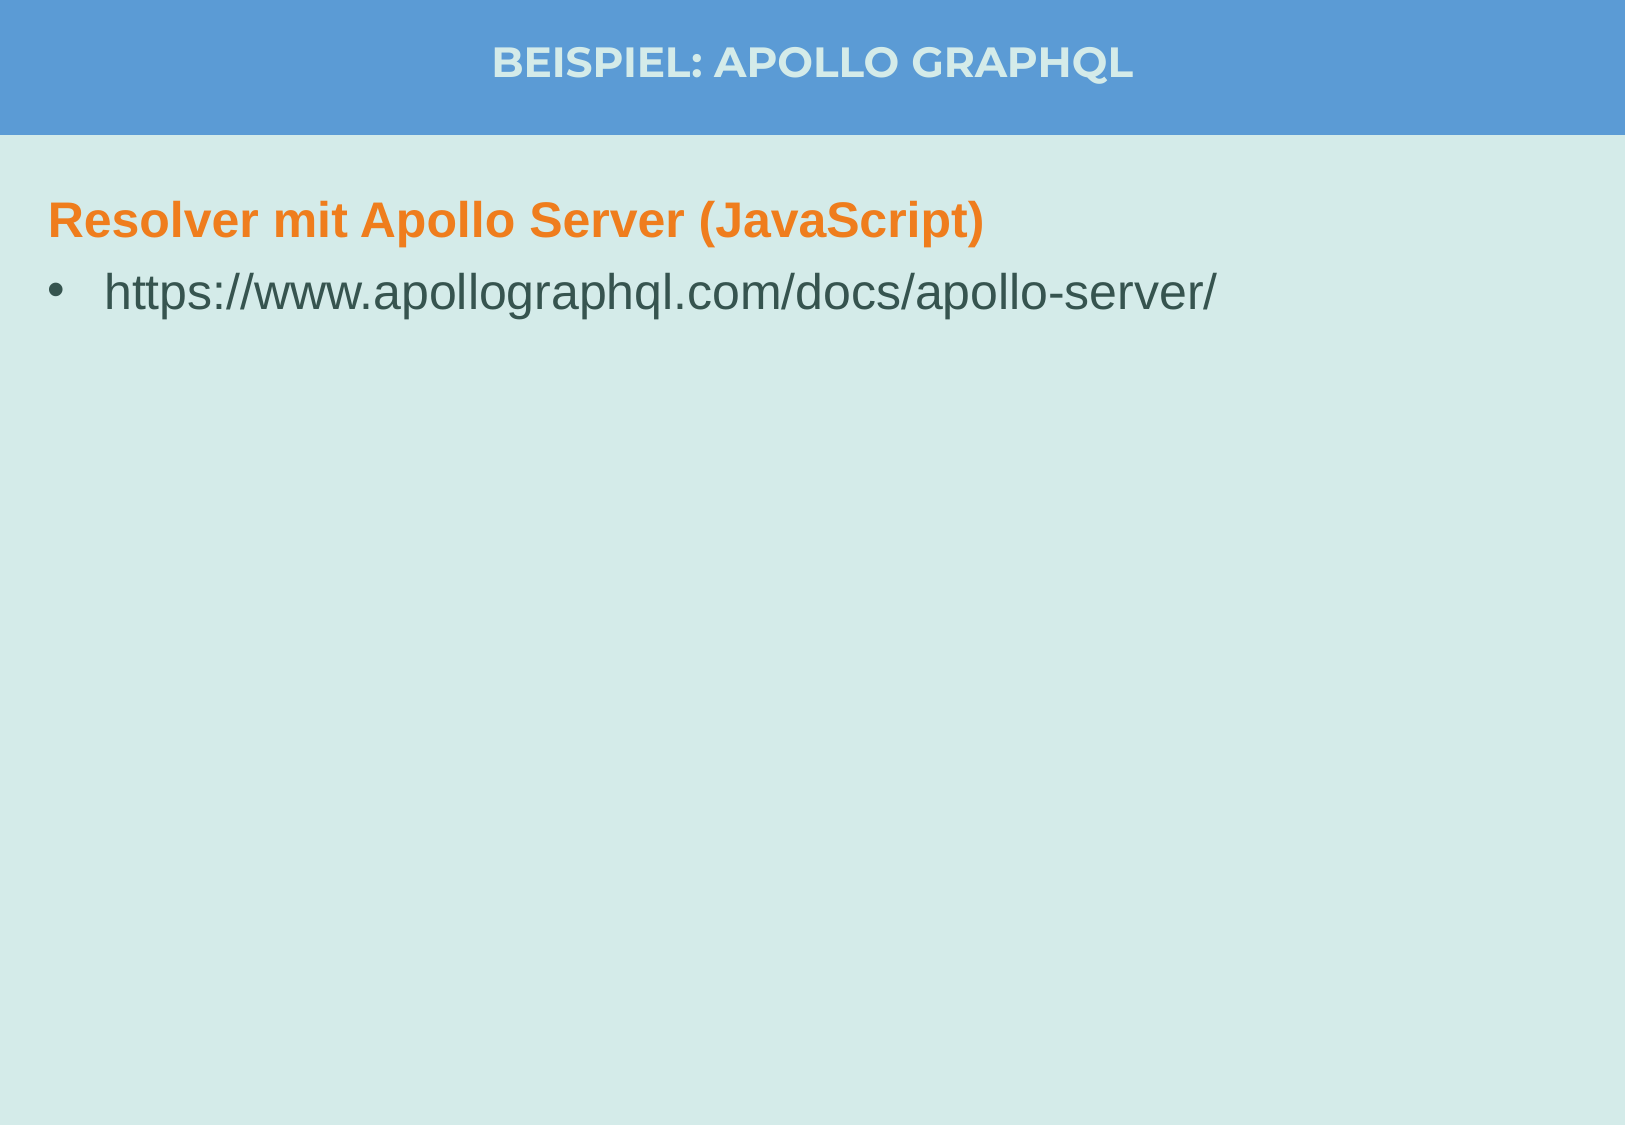

# BeiSpiel: Apollo GraphqL
Resolver mit Apollo Server (JavaScript)
https://www.apollographql.com/docs/apollo-server/